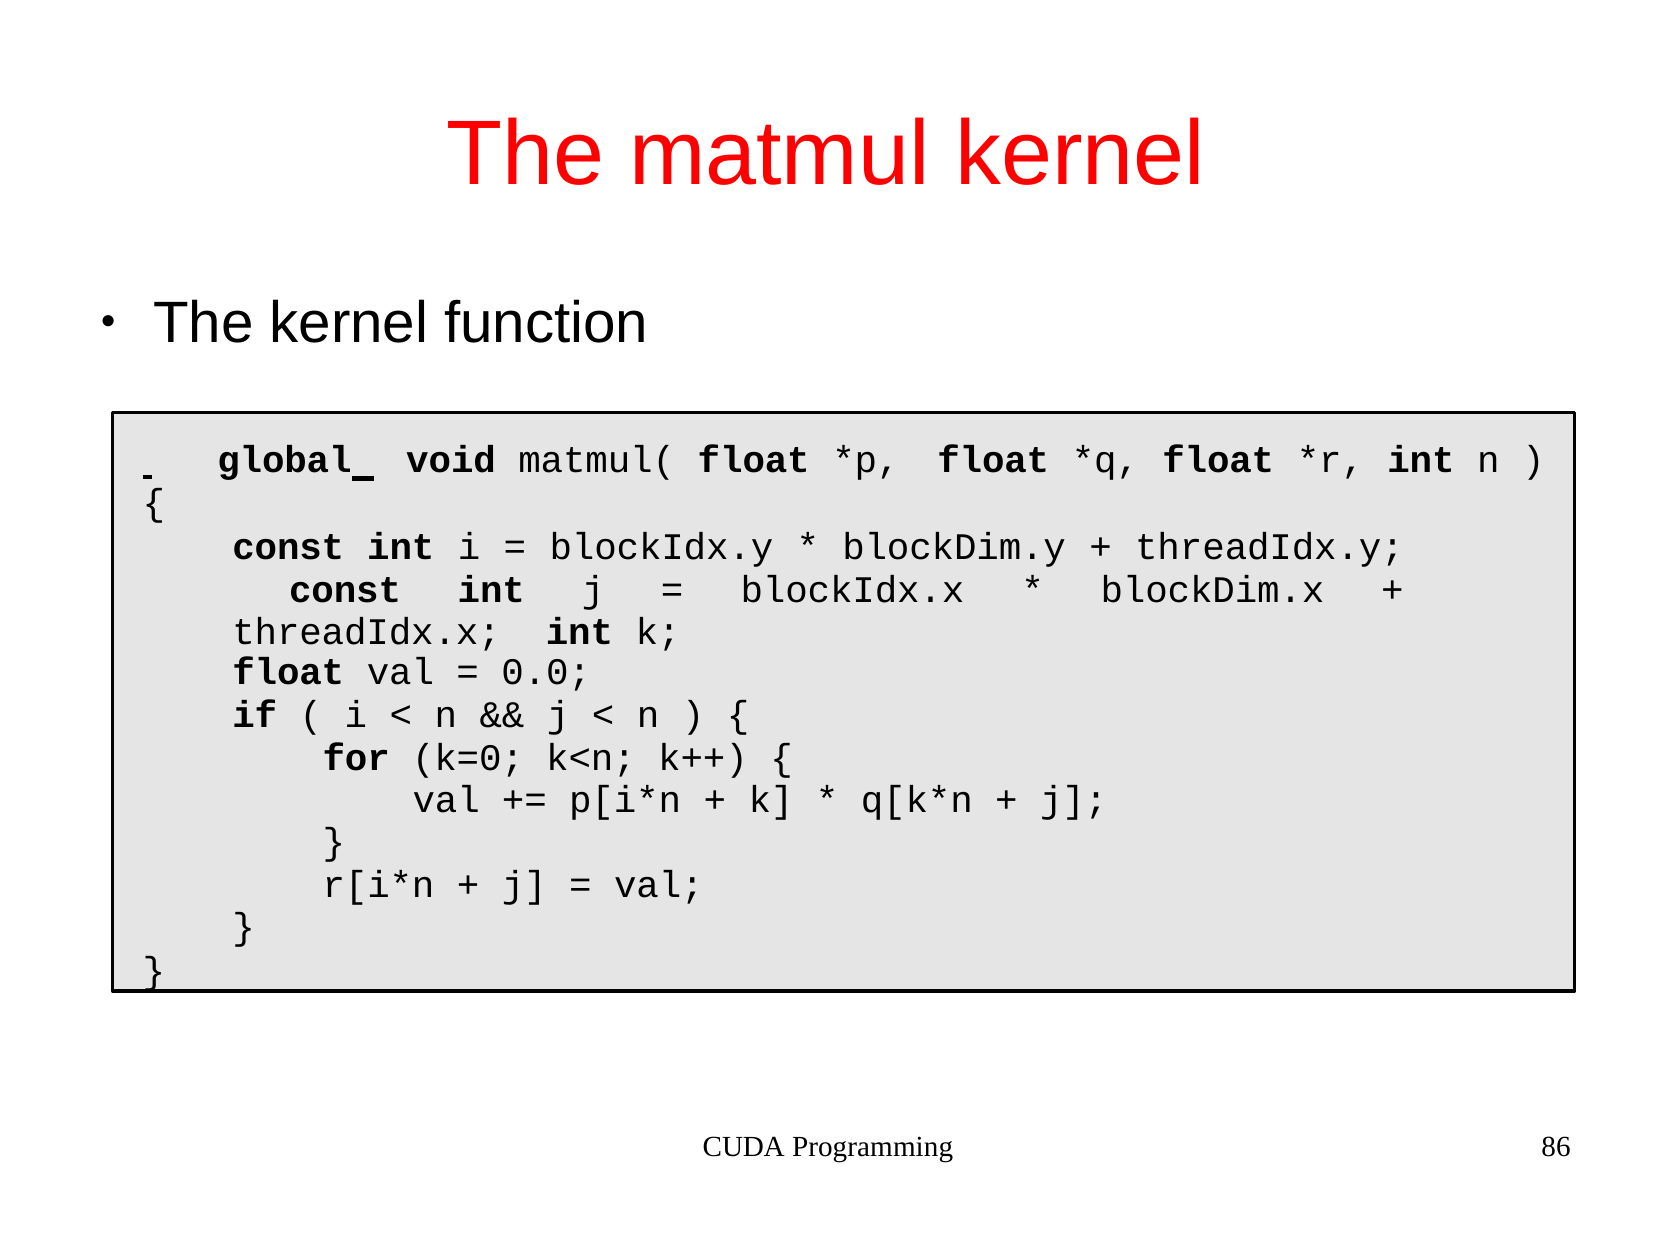

# The matmul kernel
The kernel function
●
 	global 	void matmul( float *p,	float *q,	float *r,	int n )
{
const int i = blockIdx.y * blockDim.y + threadIdx.y;  const int j = blockIdx.x * blockDim.x + threadIdx.x;  int k;
float val = 0.0;
if ( i < n && j < n ) {
for (k=0; k<n; k++) {
val += p[i*n + k] * q[k*n + j];
}
r[i*n + j] = val;
}
}
CUDA Programming
86